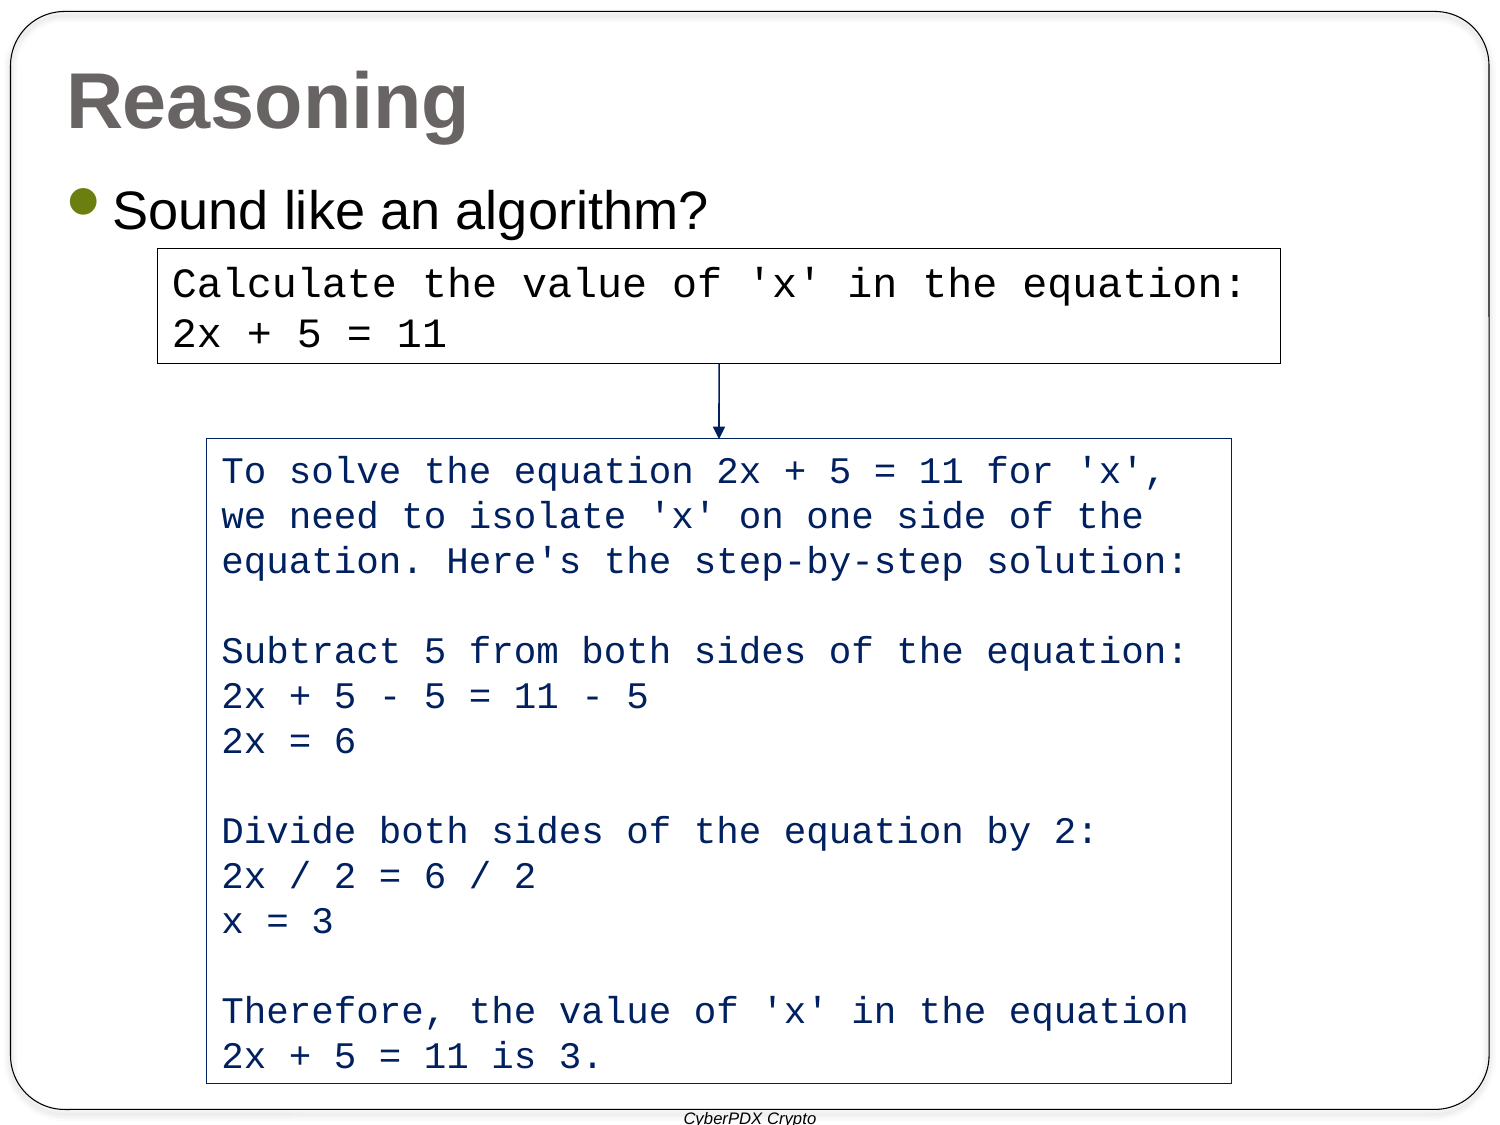

# Reasoning
Sound like an algorithm?
Calculate the value of 'x' in the equation: 2x + 5 = 11
To solve the equation 2x + 5 = 11 for 'x', we need to isolate 'x' on one side of the equation. Here's the step-by-step solution:

Subtract 5 from both sides of the equation:
2x + 5 - 5 = 11 - 5
2x = 6

Divide both sides of the equation by 2:
2x / 2 = 6 / 2
x = 3

Therefore, the value of 'x' in the equation 2x + 5 = 11 is 3.